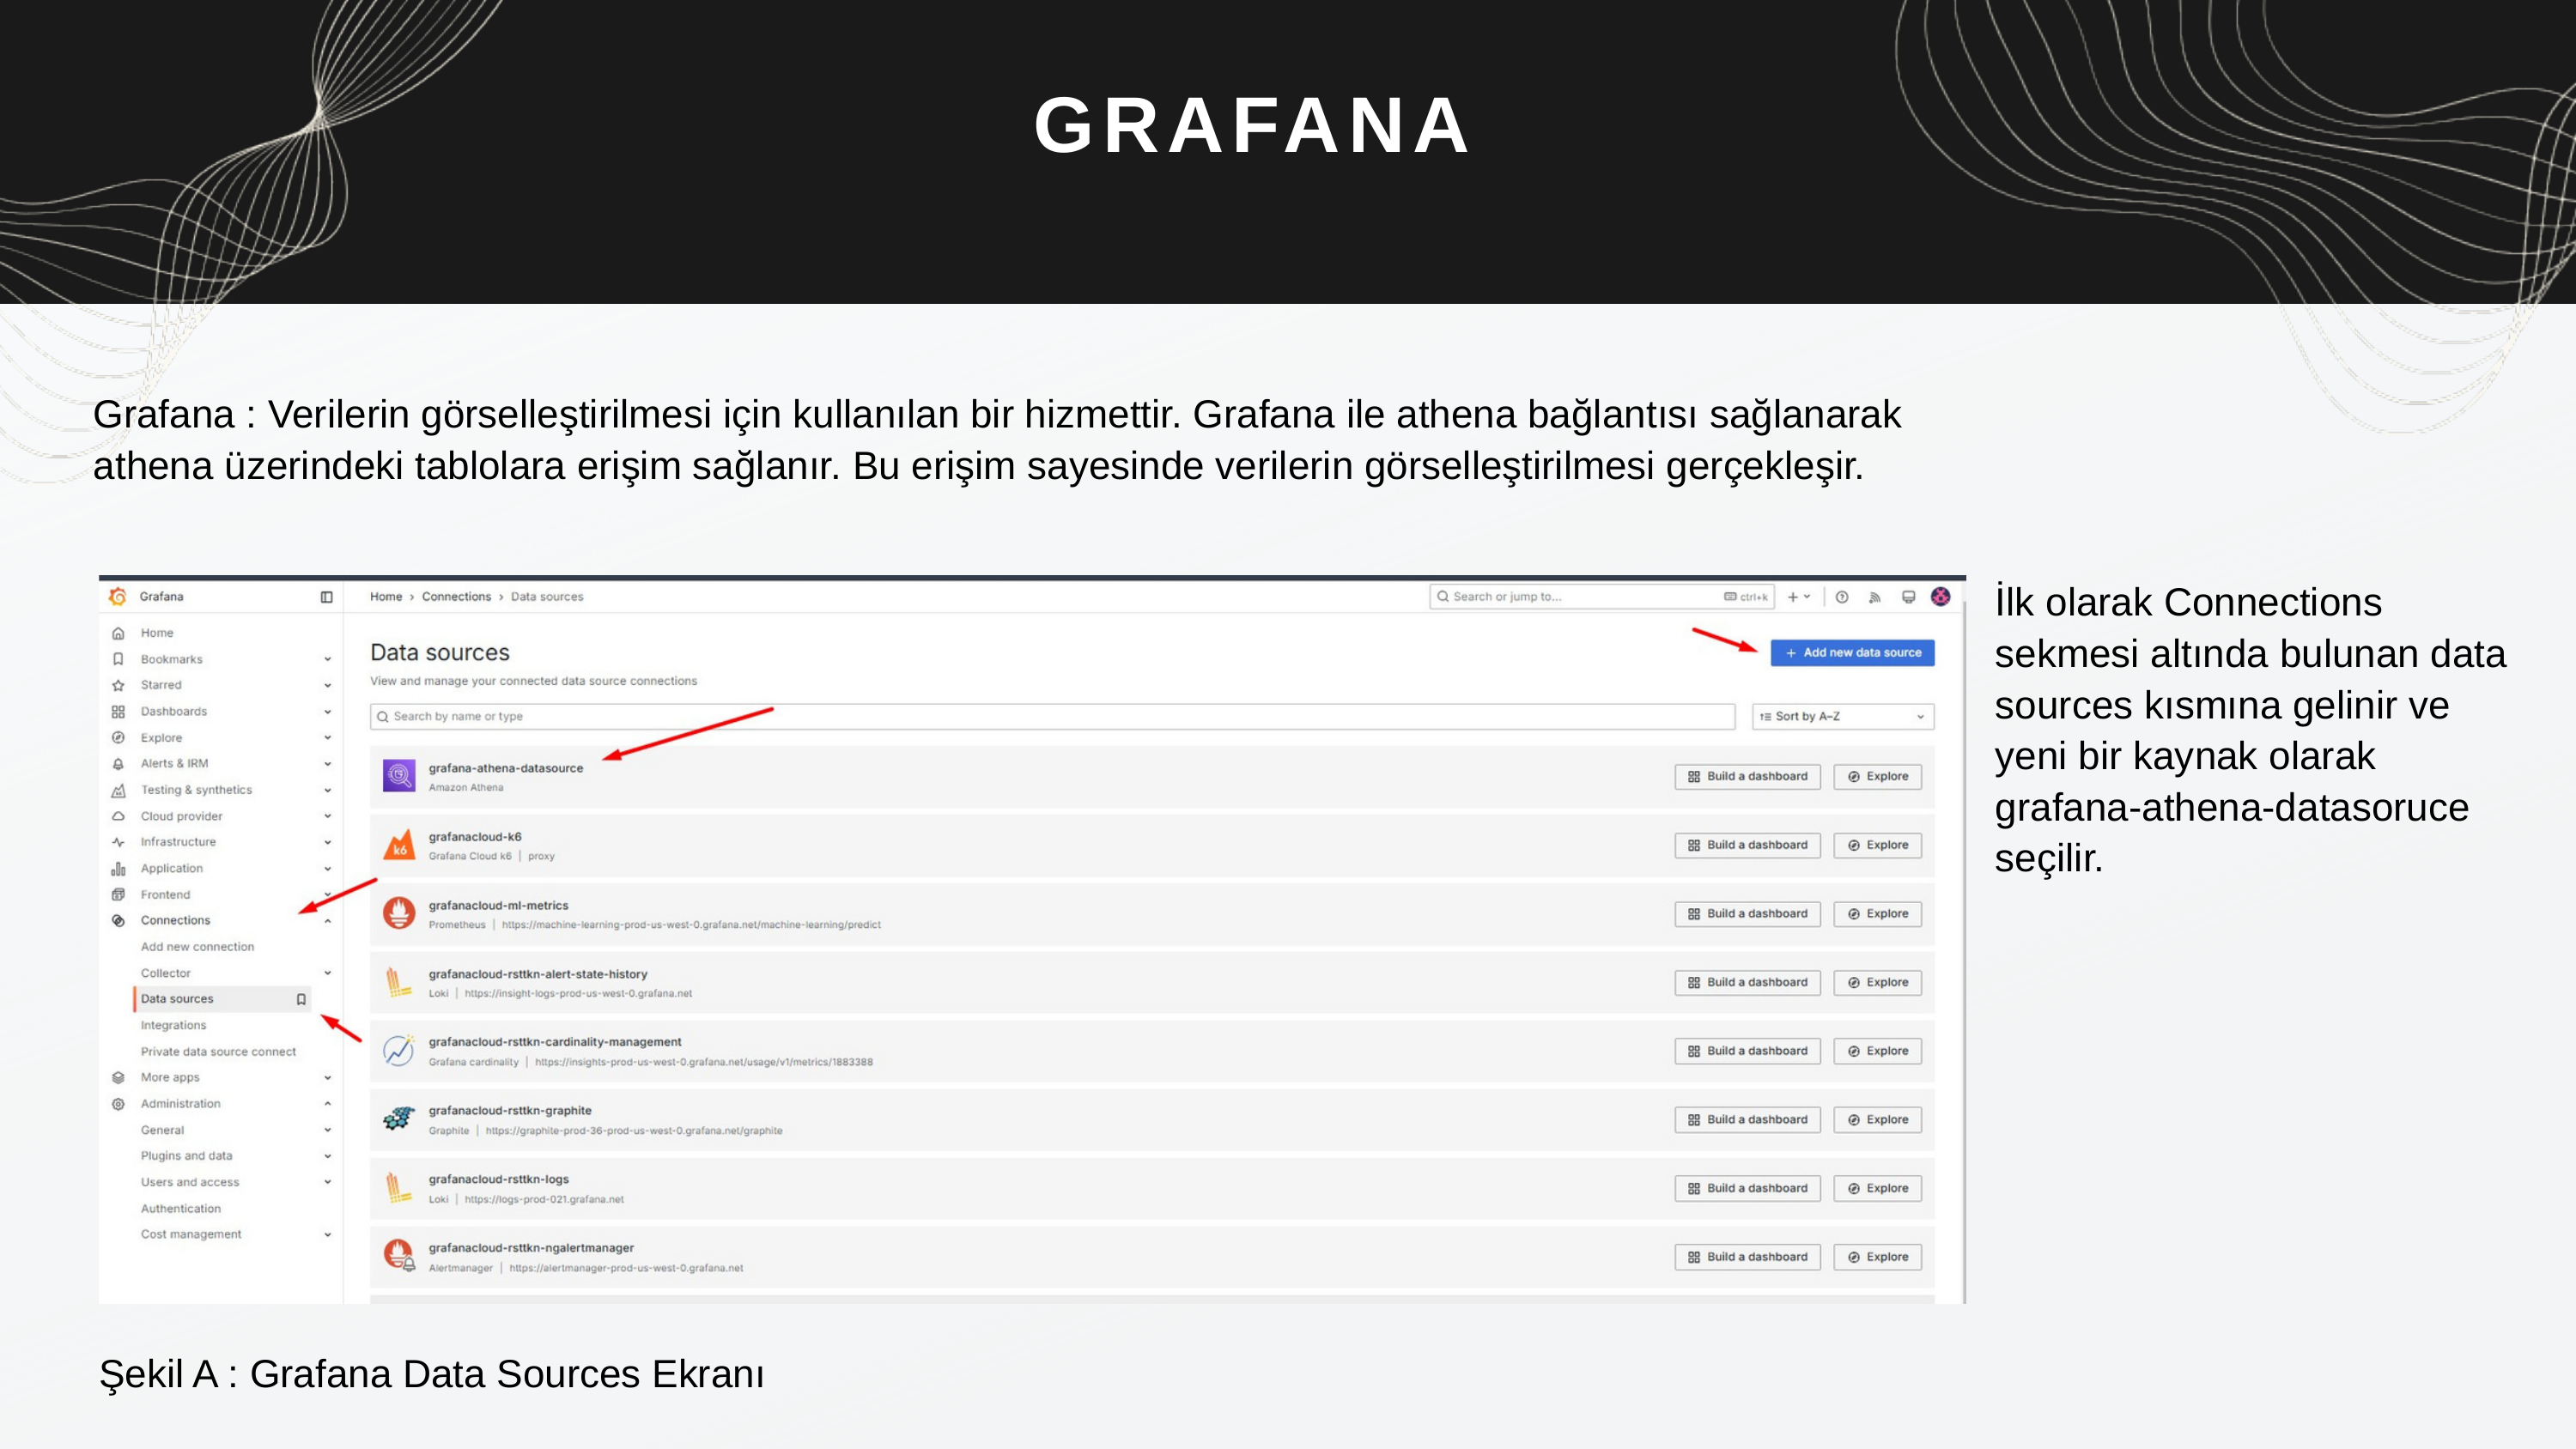

GRAFANA
Grafana : Verilerin görselleştirilmesi için kullanılan bir hizmettir. Grafana ile athena bağlantısı sağlanarak athena üzerindeki tablolara erişim sağlanır. Bu erişim sayesinde verilerin görselleştirilmesi gerçekleşir.
İlk olarak Connections sekmesi altında bulunan data sources kısmına gelinir ve yeni bir kaynak olarak grafana-athena-datasoruce seçilir.

Şekil A : Grafana Data Sources Ekranı